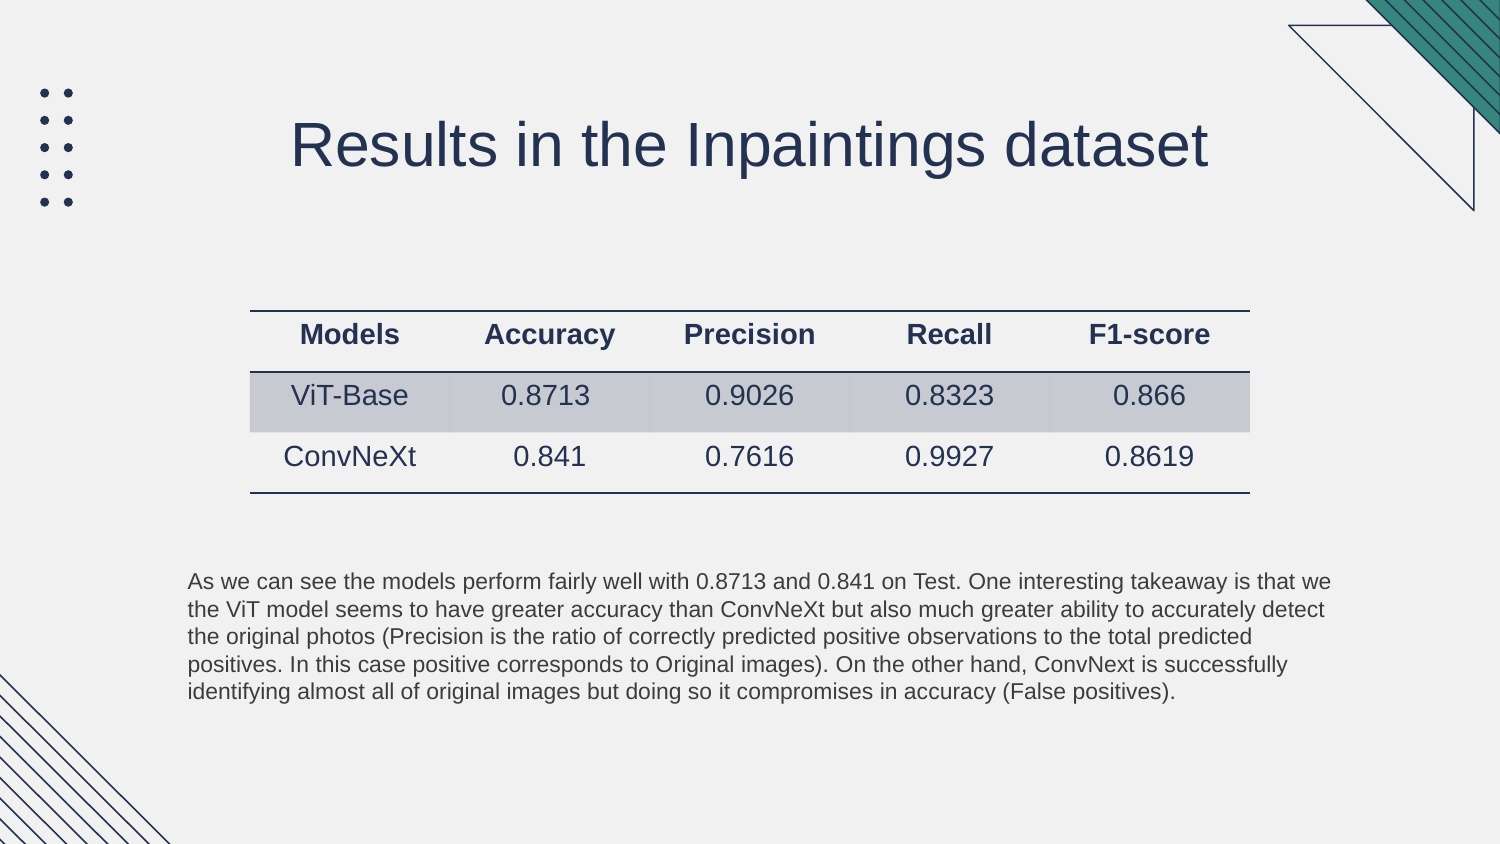

# Results in the Inpaintings dataset
| Models | Accuracy | Precision | Recall | F1-score |
| --- | --- | --- | --- | --- |
| ViT-Base | 0.8713 | 0.9026 | 0.8323 | 0.866 |
| ConvNeXt | 0.841 | 0.7616 | 0.9927 | 0.8619 |
As we can see the models perform fairly well with 0.8713 and 0.841 on Test. One interesting takeaway is that we the ViT model seems to have greater accuracy than ConvNeXt but also much greater ability to accurately detect the original photos (Precision is the ratio of correctly predicted positive observations to the total predicted positives. In this case positive corresponds to Original images). On the other hand, ConvNext is successfully identifying almost all of original images but doing so it compromises in accuracy (False positives).